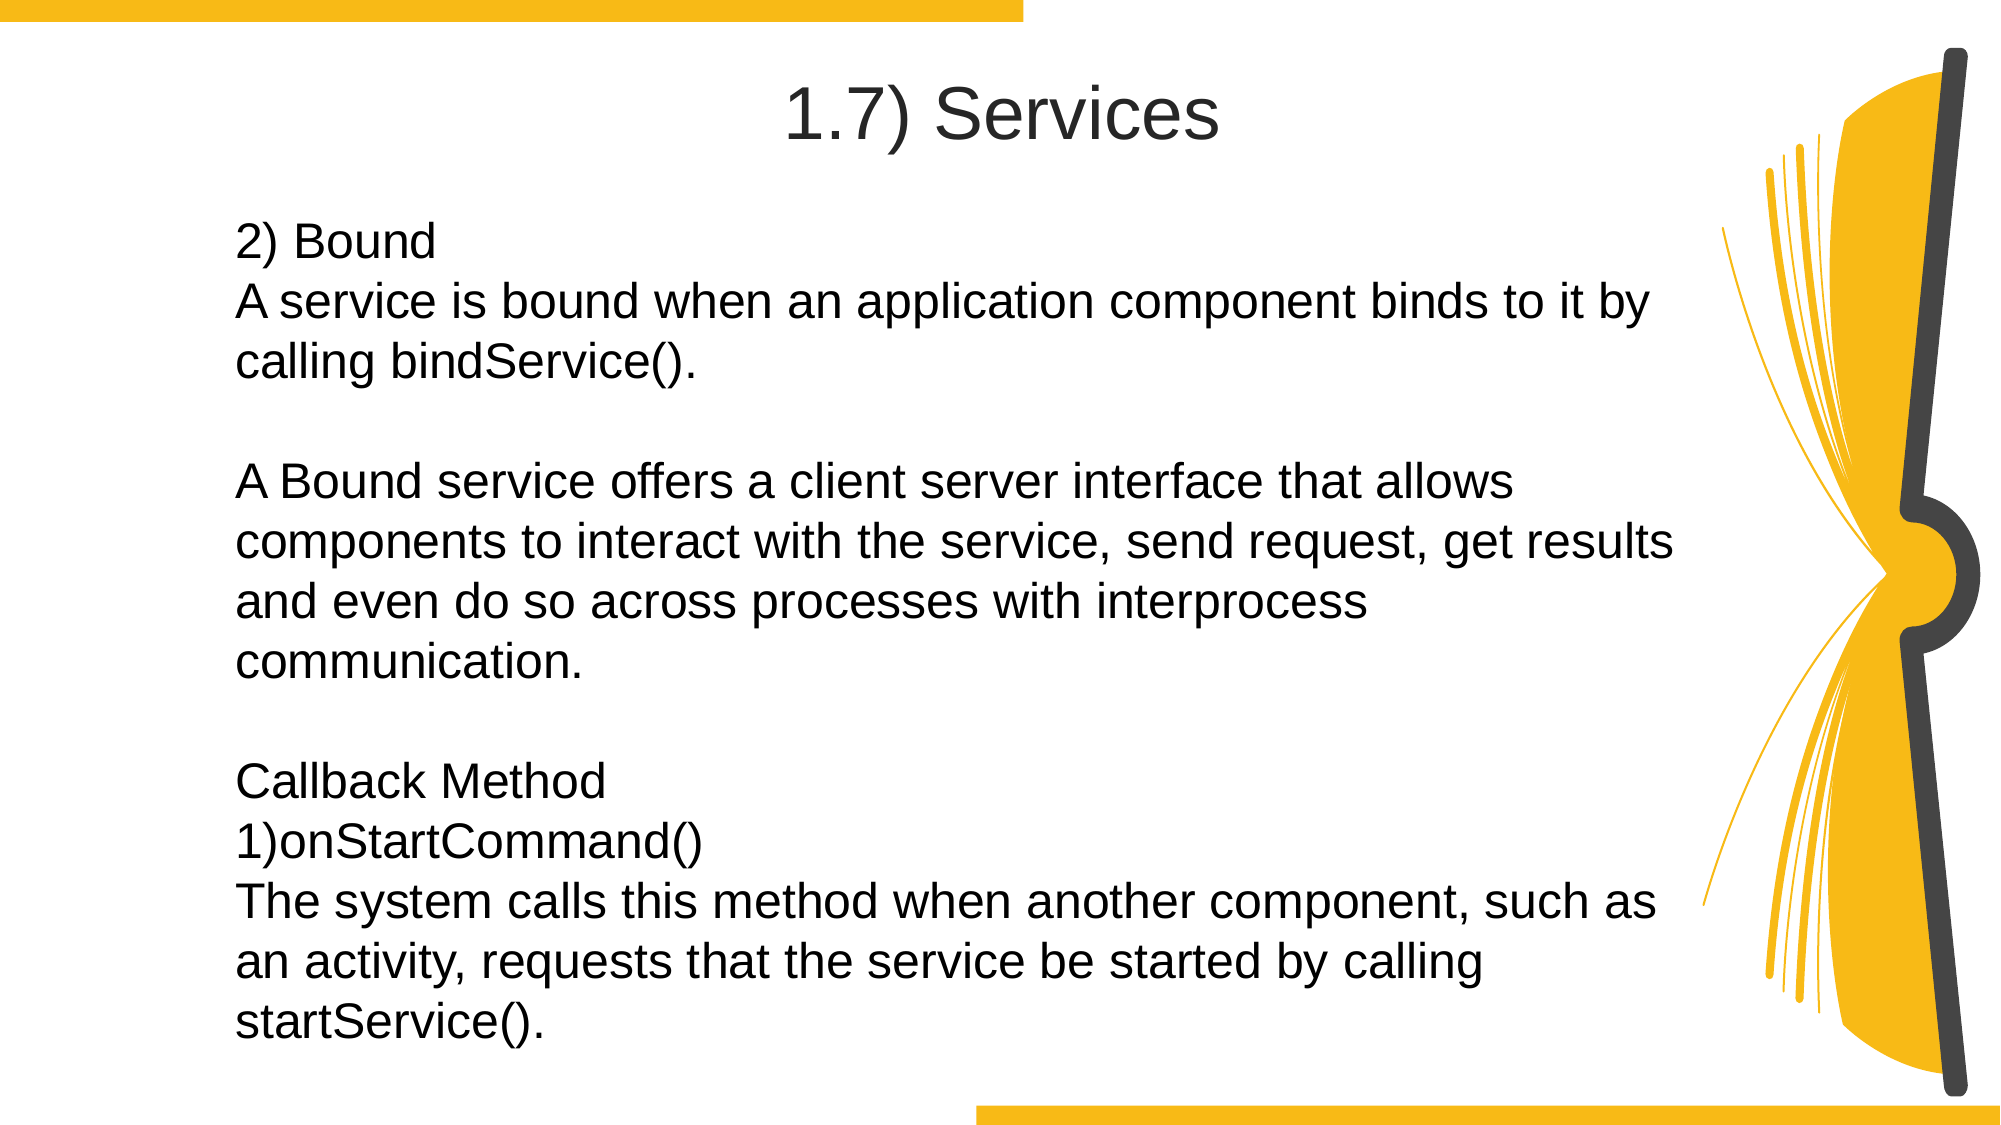

1.7) Services
2) Bound
A service is bound when an application component binds to it by calling bindService().

A Bound service offers a client server interface that allows components to interact with the service, send request, get results and even do so across processes with interprocess communication.

Callback Method
1)onStartCommand()
The system calls this method when another component, such as an activity, requests that the service be started by calling startService().